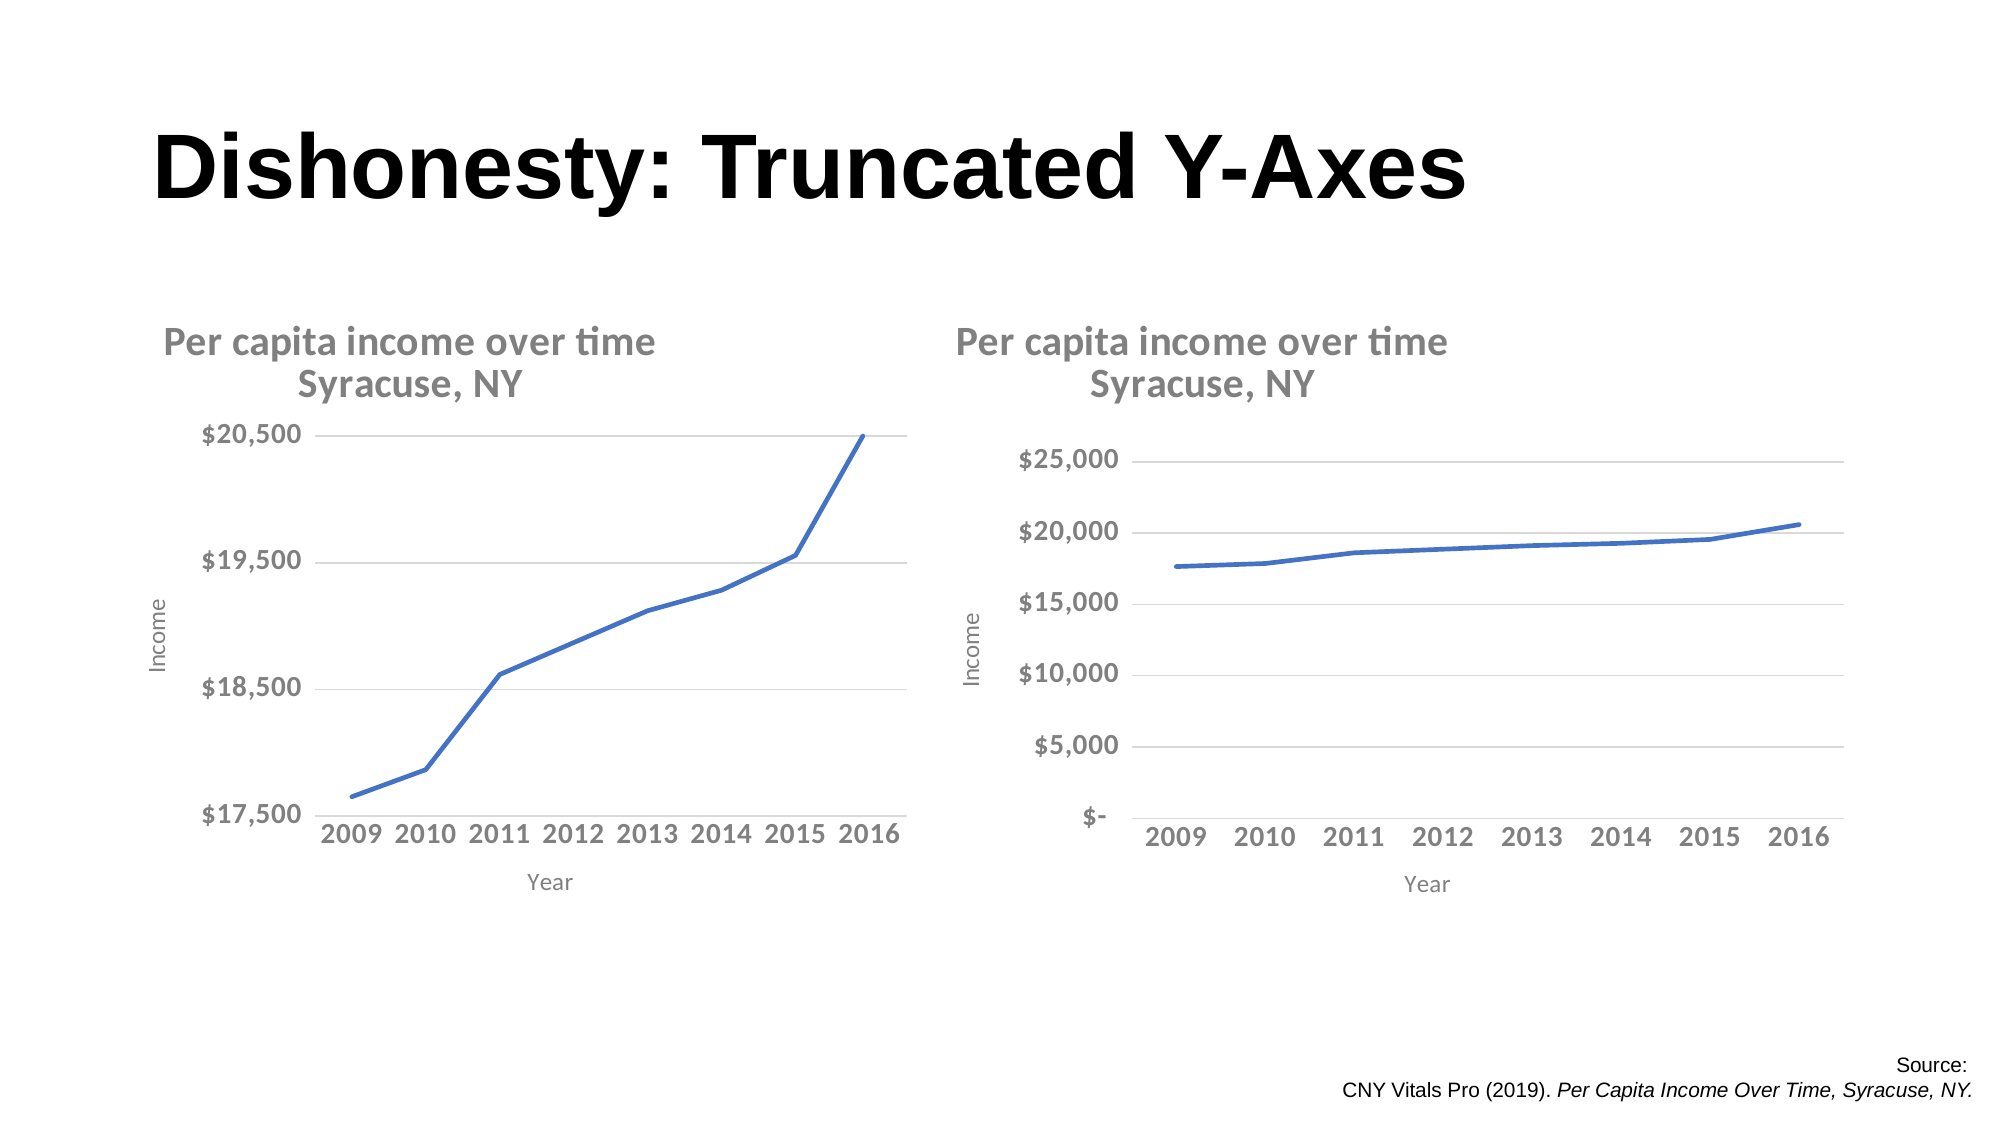

# Dishonesty: Truncated Y-Axes

### Chart: Per capita income over time
Syracuse, NY

| Category |  Dollars Sum  |
|---|---|
| 2009 | 17652.0 |
| 2010 | 17866.0 |
| 2011 | 18617.0 |
| 2012 | 18869.0 |
| 2013 | 19121.0 |
| 2014 | 19283.0 |
| 2015 | 19558.0 |
| 2016 | 20594.0 |

### Chart: Per capita income over time
Syracuse, NY

| Category |  Dollars Sum  |
|---|---|
| 2009 | 17652.0 |
| 2010 | 17866.0 |
| 2011 | 18617.0 |
| 2012 | 18869.0 |
| 2013 | 19121.0 |
| 2014 | 19283.0 |
| 2015 | 19558.0 |
| 2016 | 20594.0 |
Source:
CNY Vitals Pro (2019). Per Capita Income Over Time, Syracuse, NY.